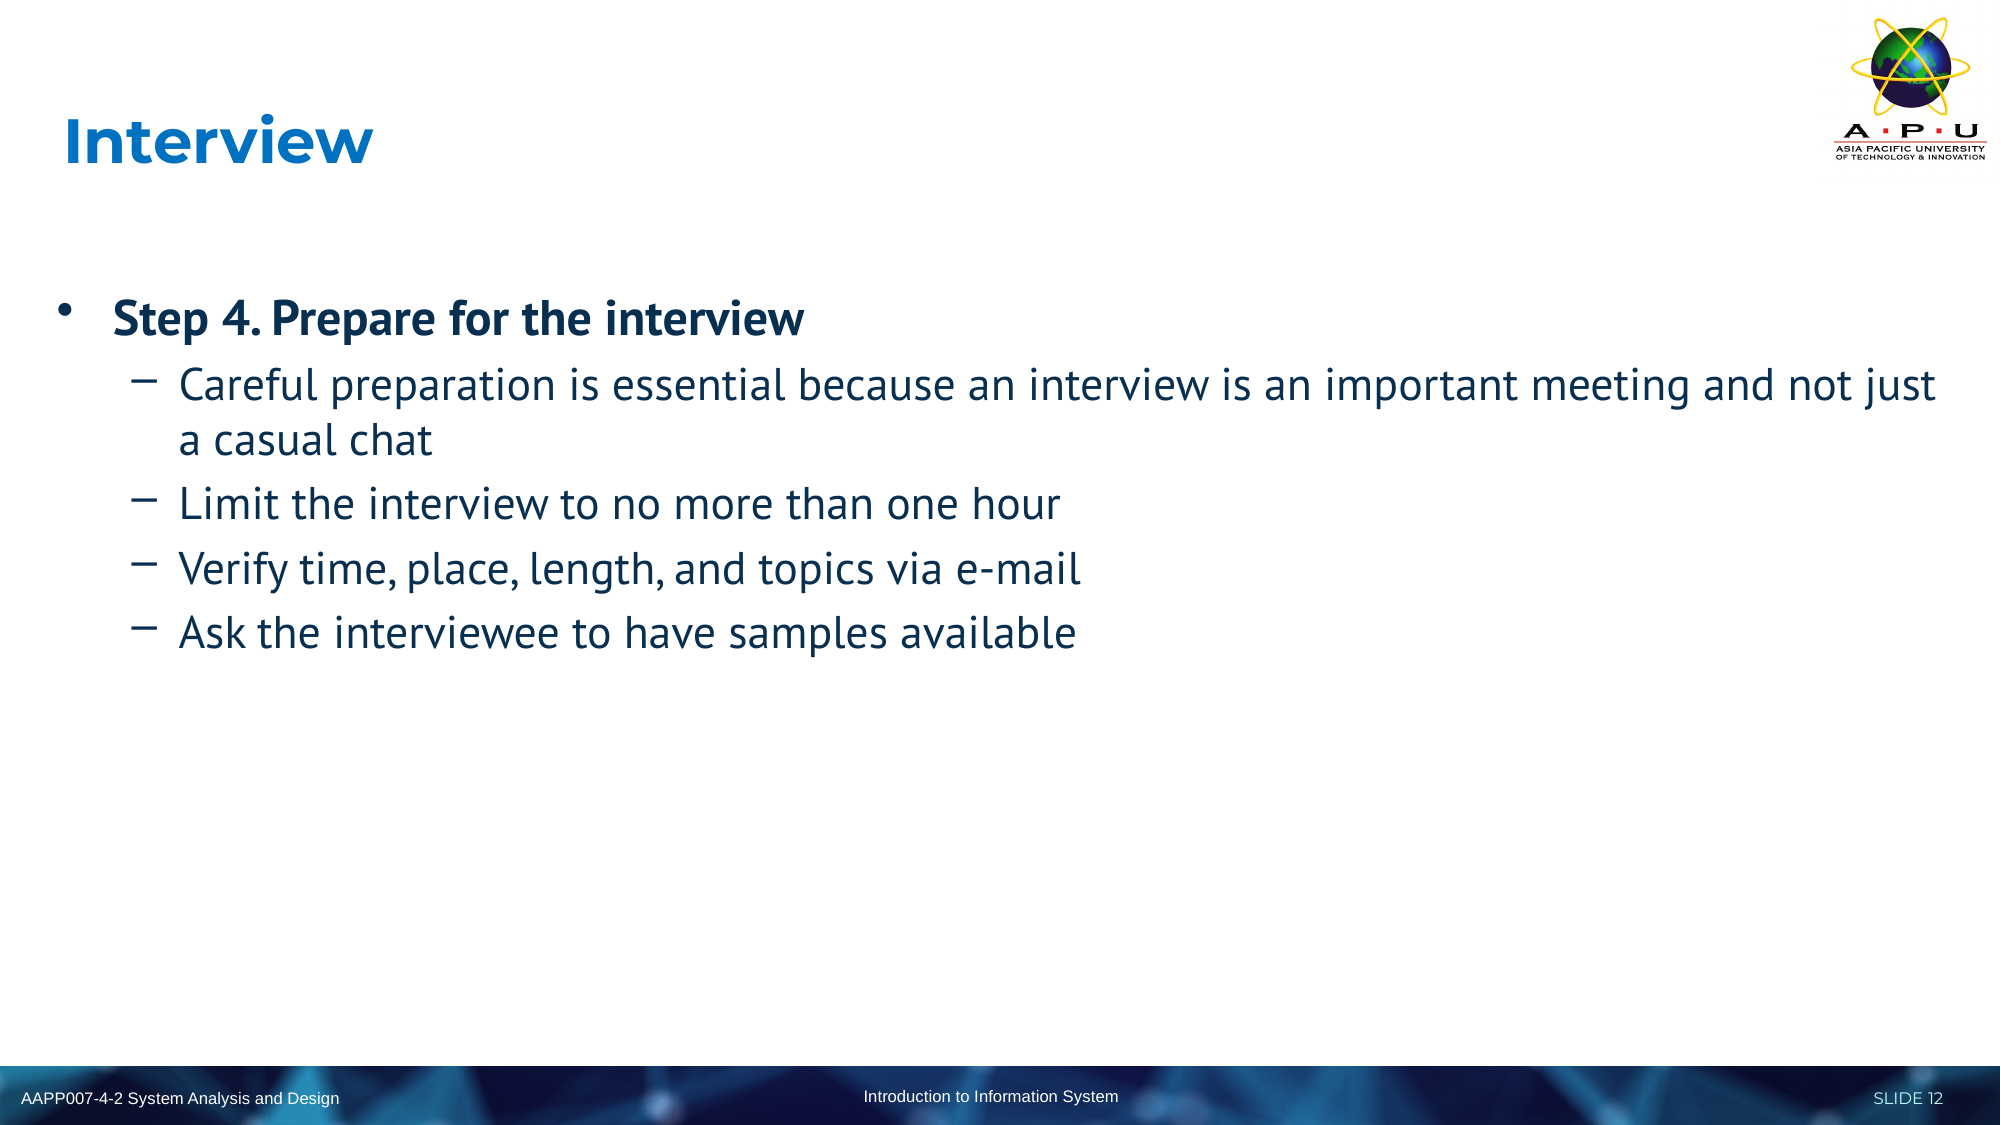

# Interview
Step 4. Prepare for the interview
Careful preparation is essential because an interview is an important meeting and not just a casual chat
Limit the interview to no more than one hour
Verify time, place, length, and topics via e-mail
Ask the interviewee to have samples available